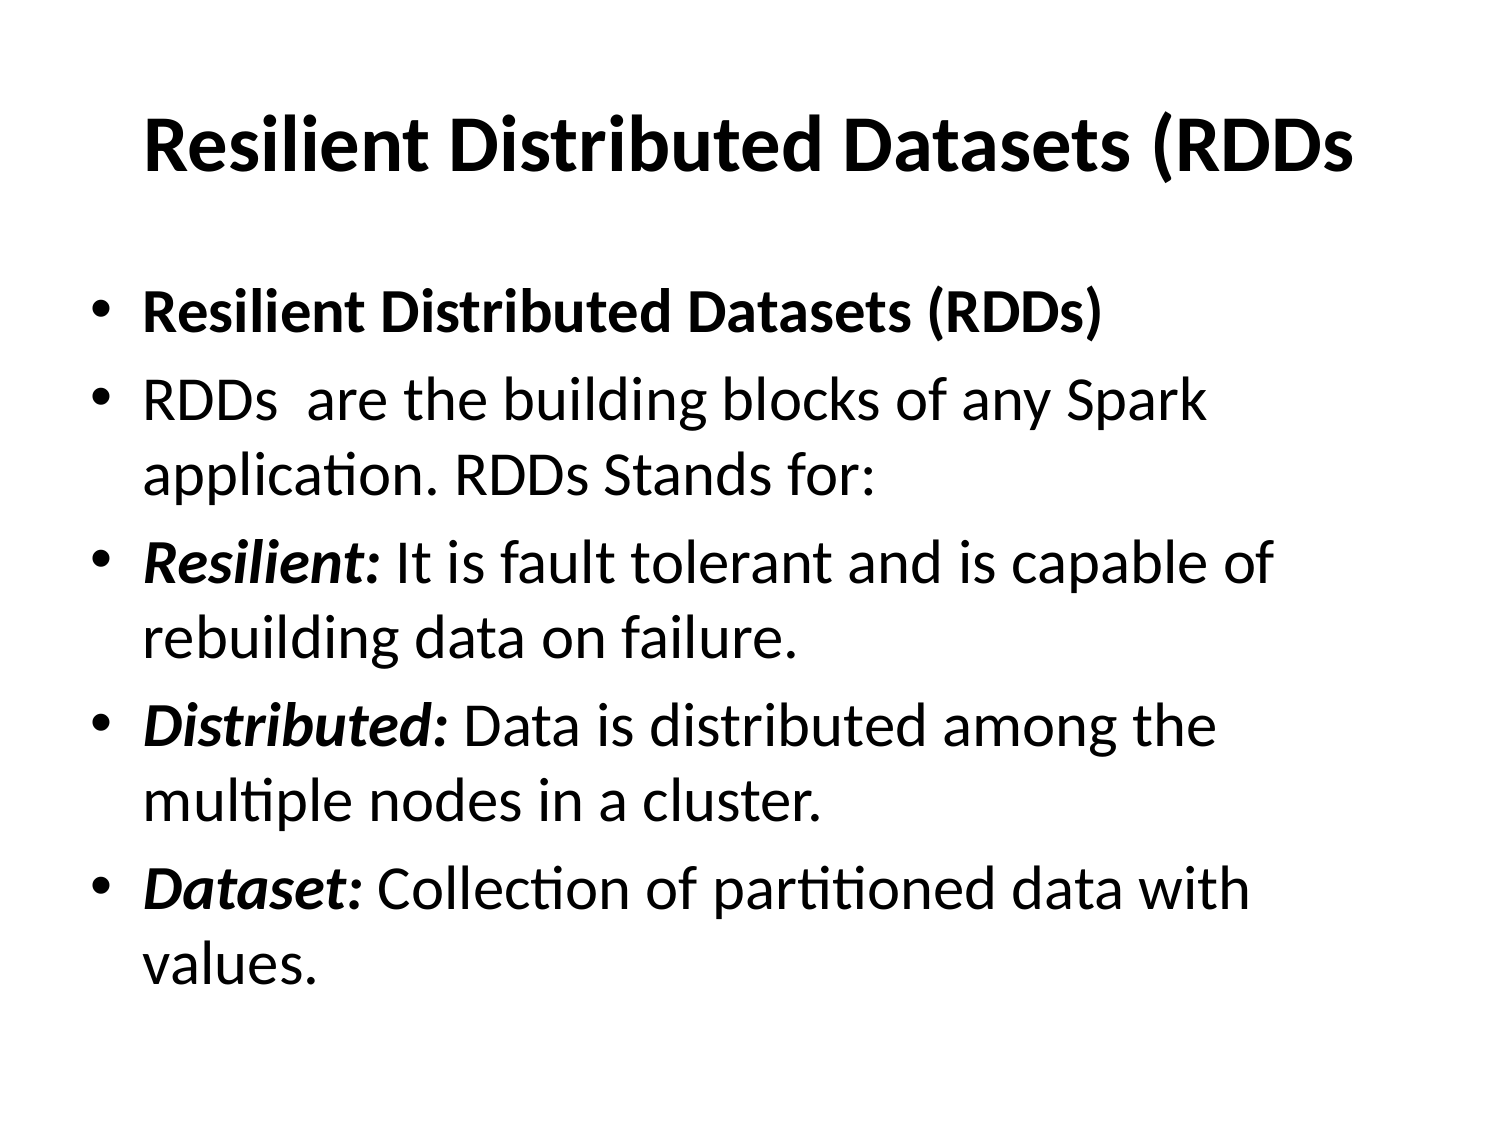

# Resilient Distributed Datasets (RDDs
Resilient Distributed Datasets (RDDs)
RDDs  are the building blocks of any Spark application. RDDs Stands for:
Resilient: It is fault tolerant and is capable of rebuilding data on failure.
Distributed: Data is distributed among the multiple nodes in a cluster.
Dataset: Collection of partitioned data with values.